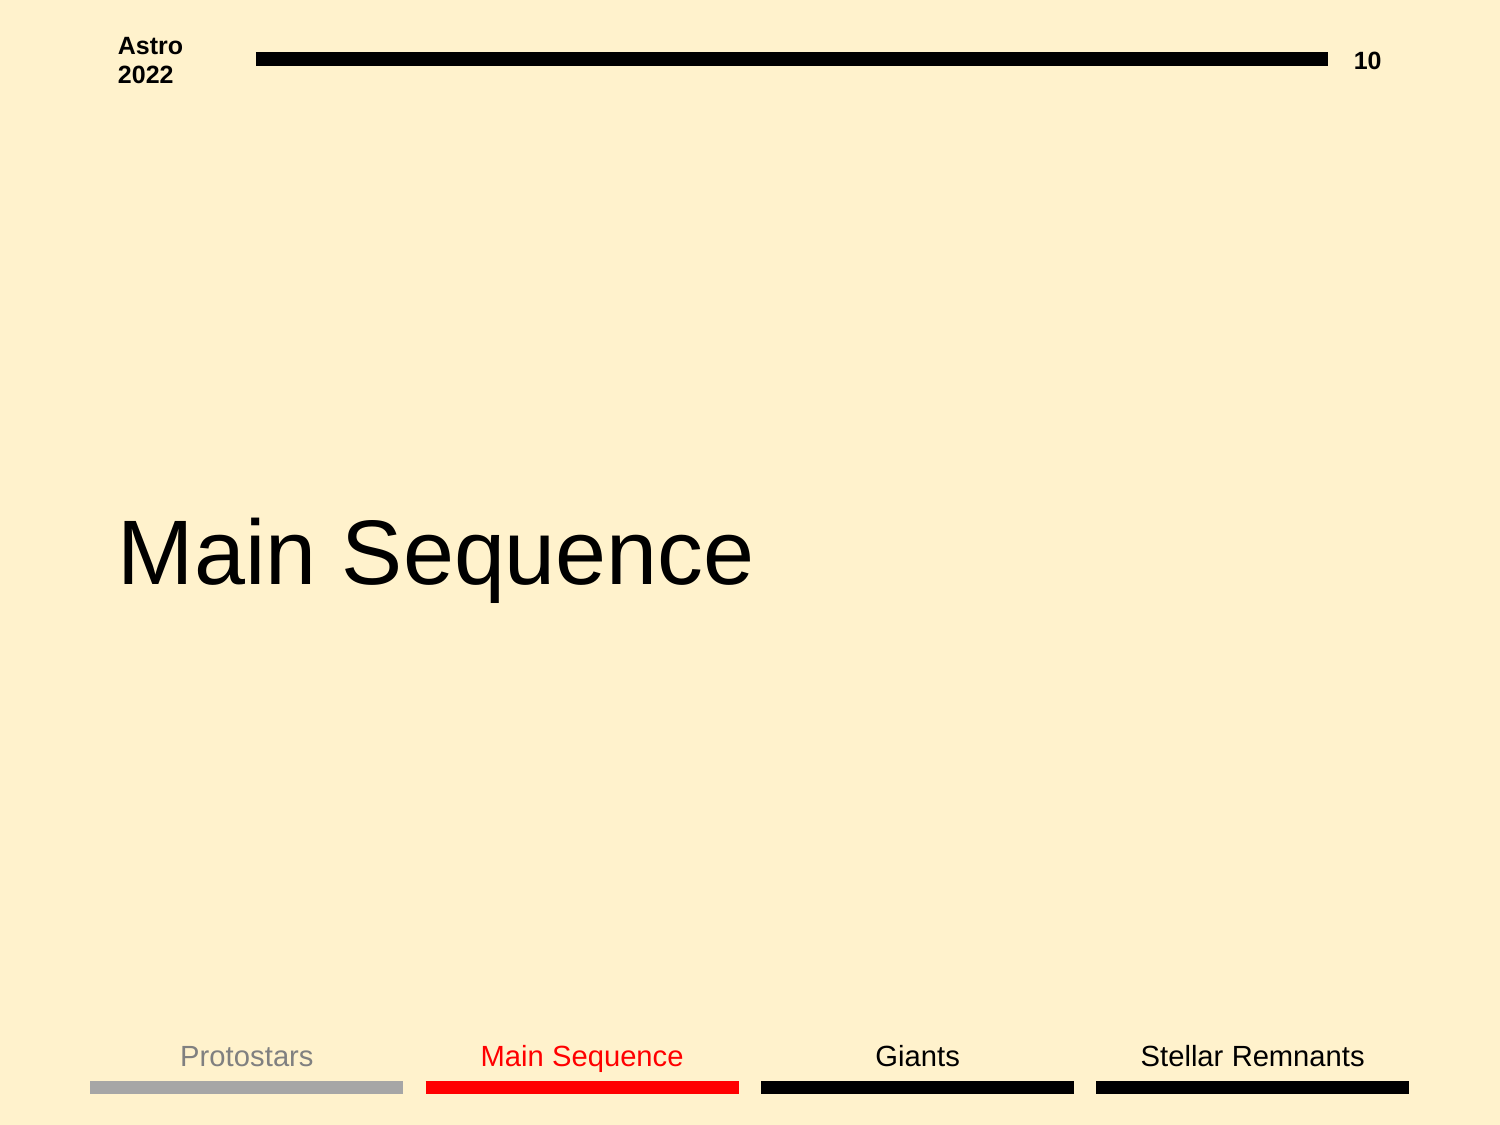

Main Sequence

Stellar Remnants
Protostars
Main Sequence
Giants